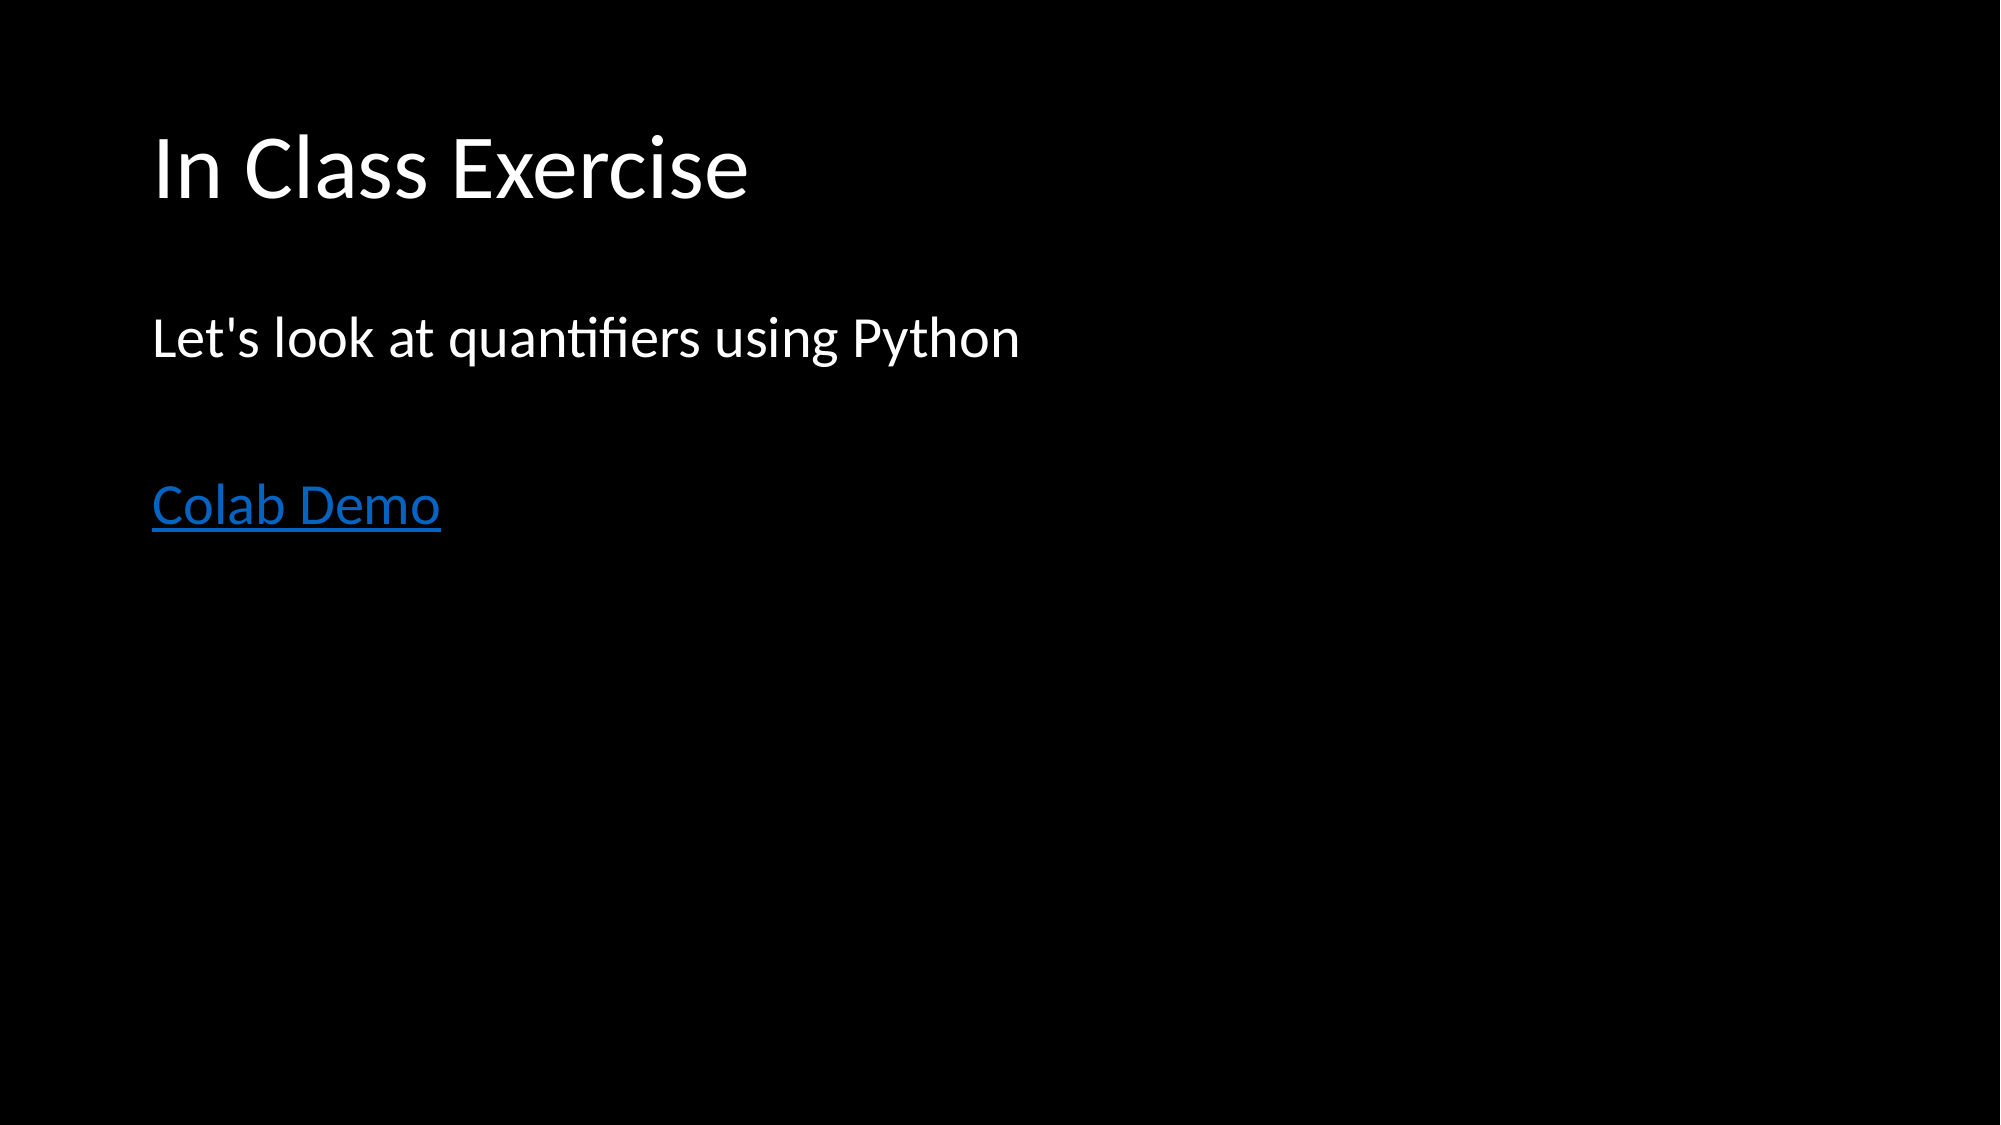

# In Class Exercise
Let's look at quantifiers using Python

Colab Demo